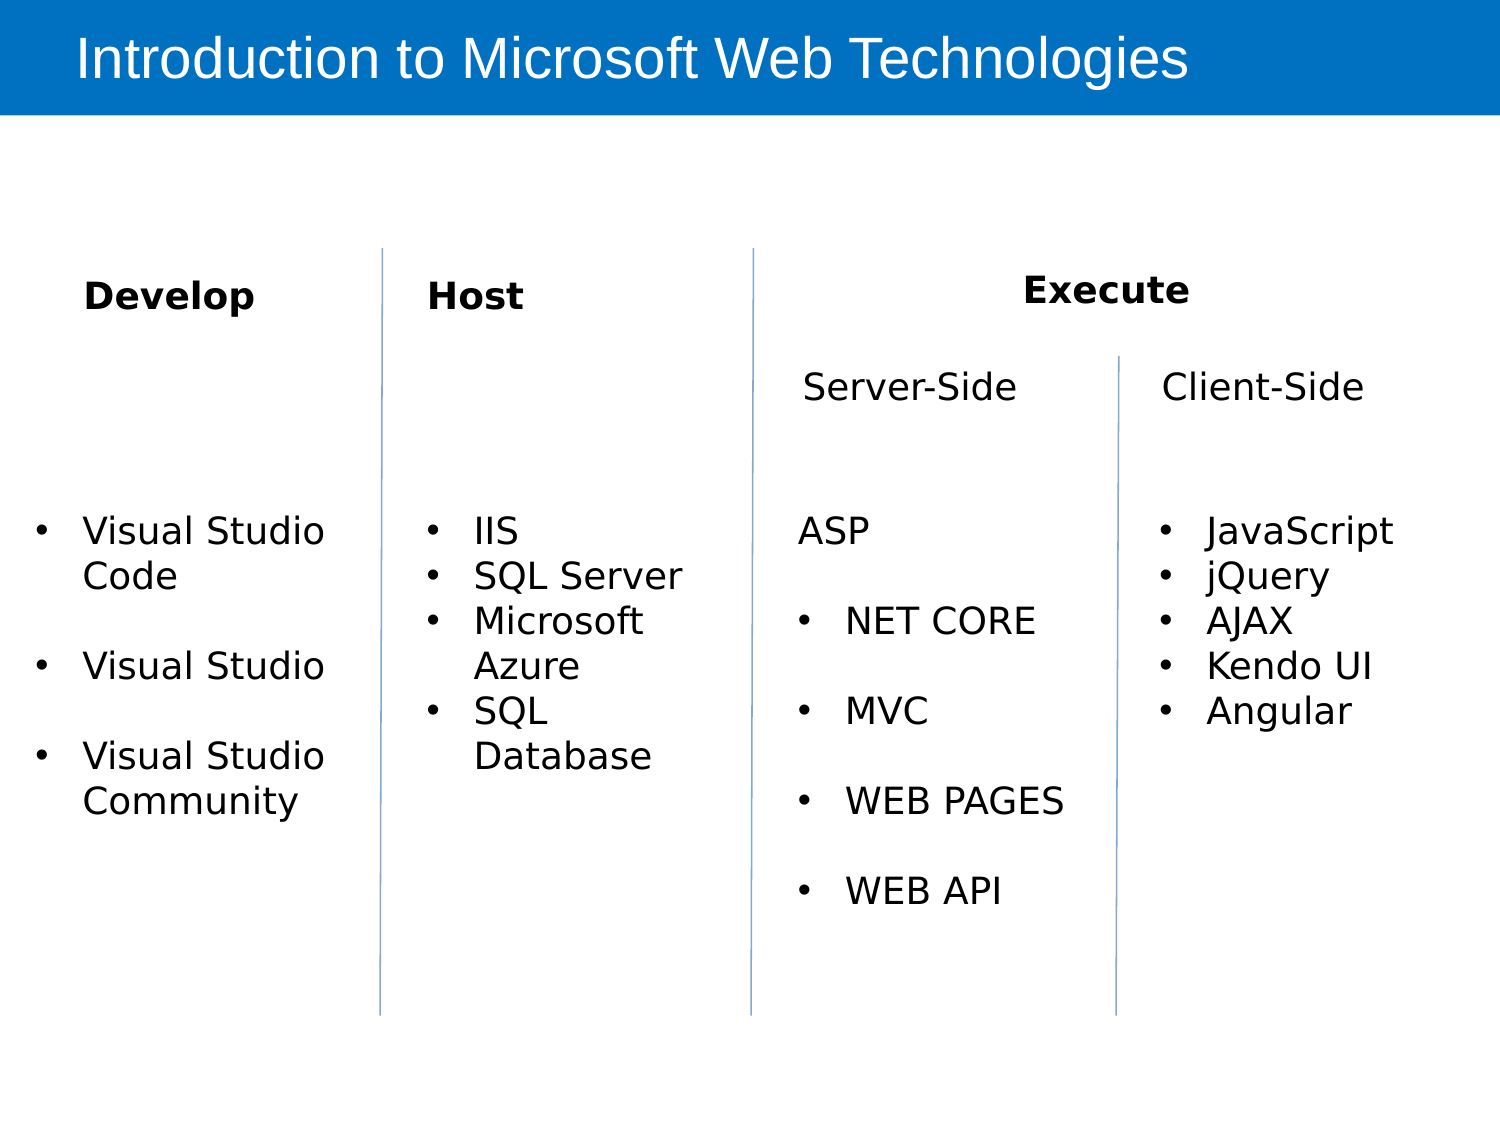

# Introduction to Microsoft Web Technologies
Execute
Develop
Host
Server-Side
Client-Side
Visual Studio Code

Visual Studio

Visual Studio Community
IIS
SQL Server
Microsoft Azure
SQL Database
ASP

NET CORE

MVC

WEB PAGES

WEB API
JavaScript
jQuery
AJAX
Kendo UI
Angular